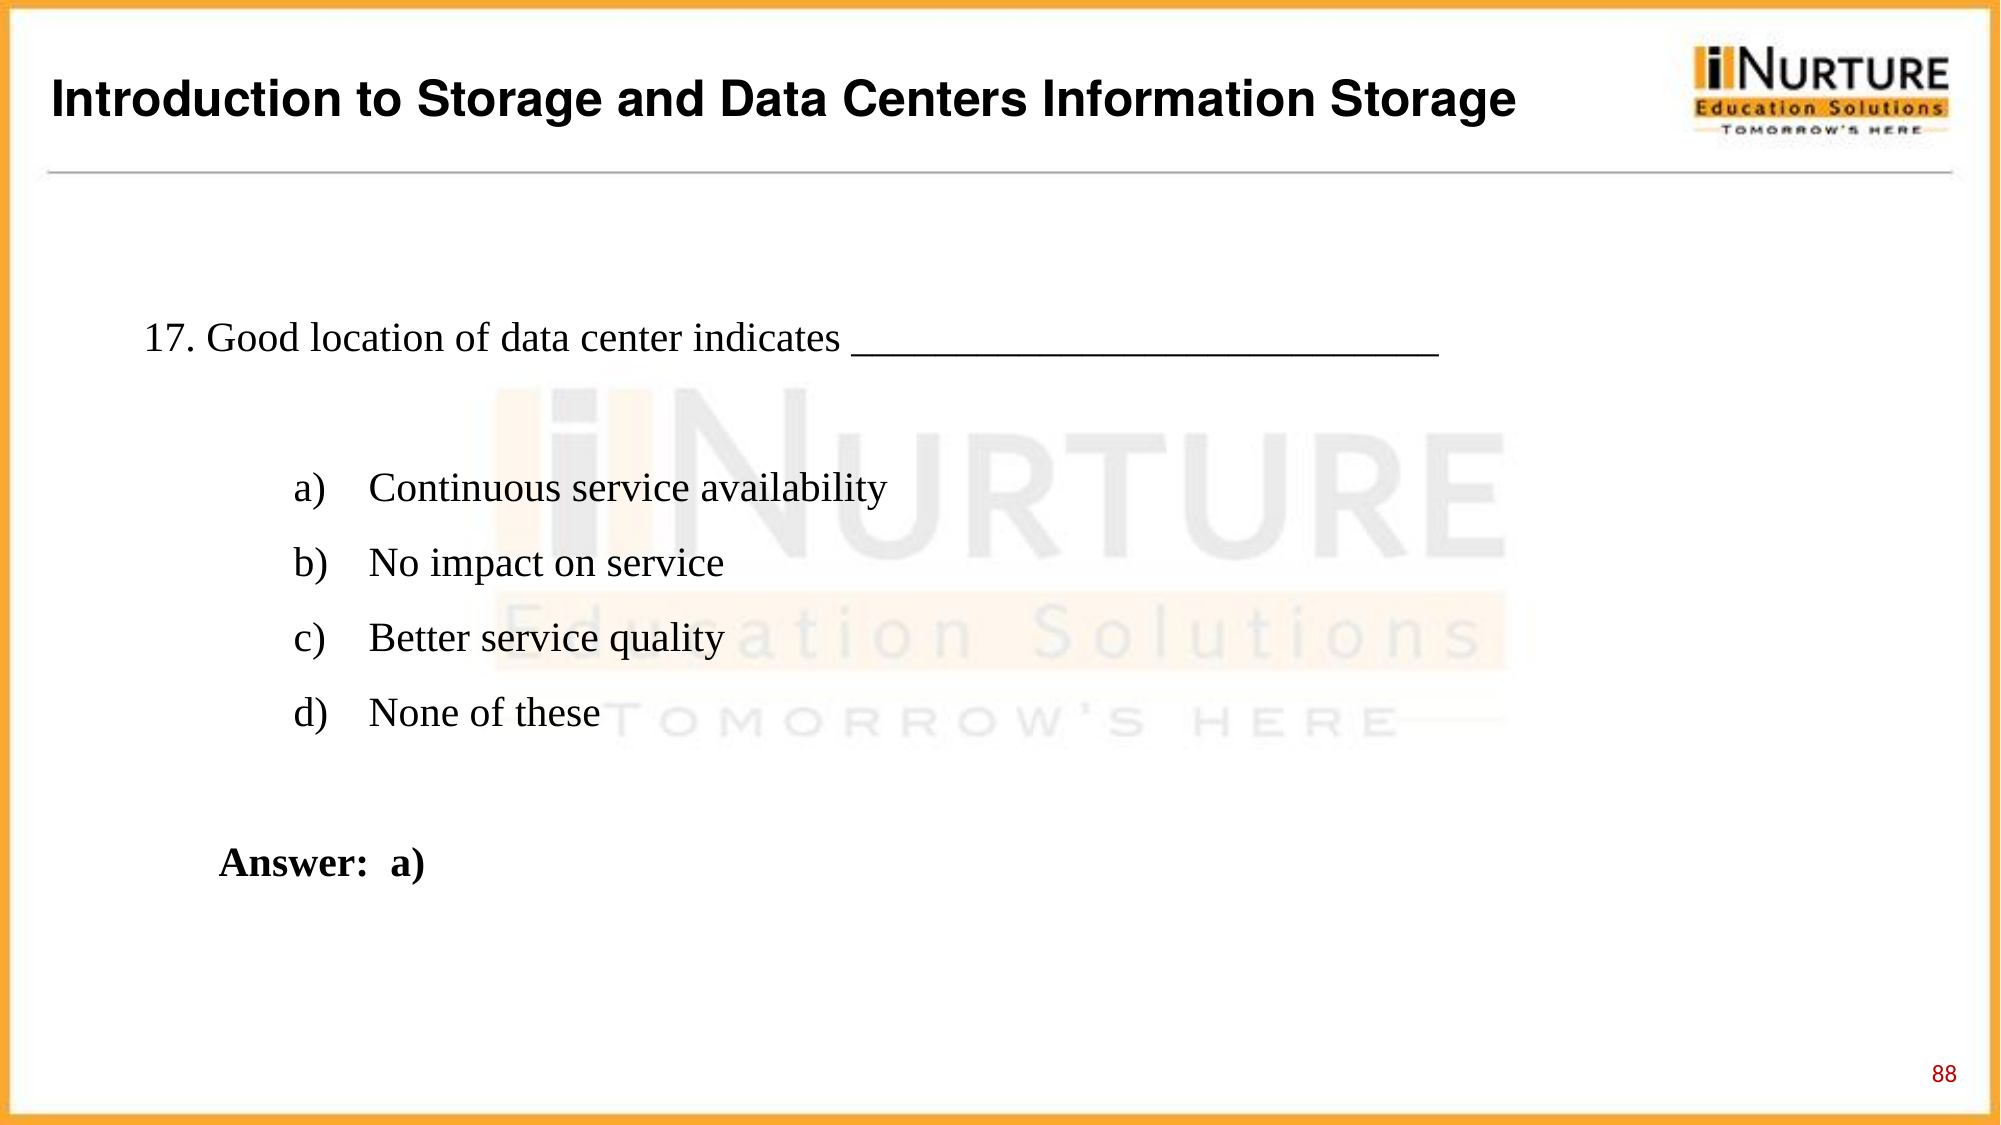

Introduction to Storage and Data Centers Information Storage

17. Good location of data center indicates ____________________________

Continuous service availability
No impact on service
Better service quality
None of these

Answer:  a)

88